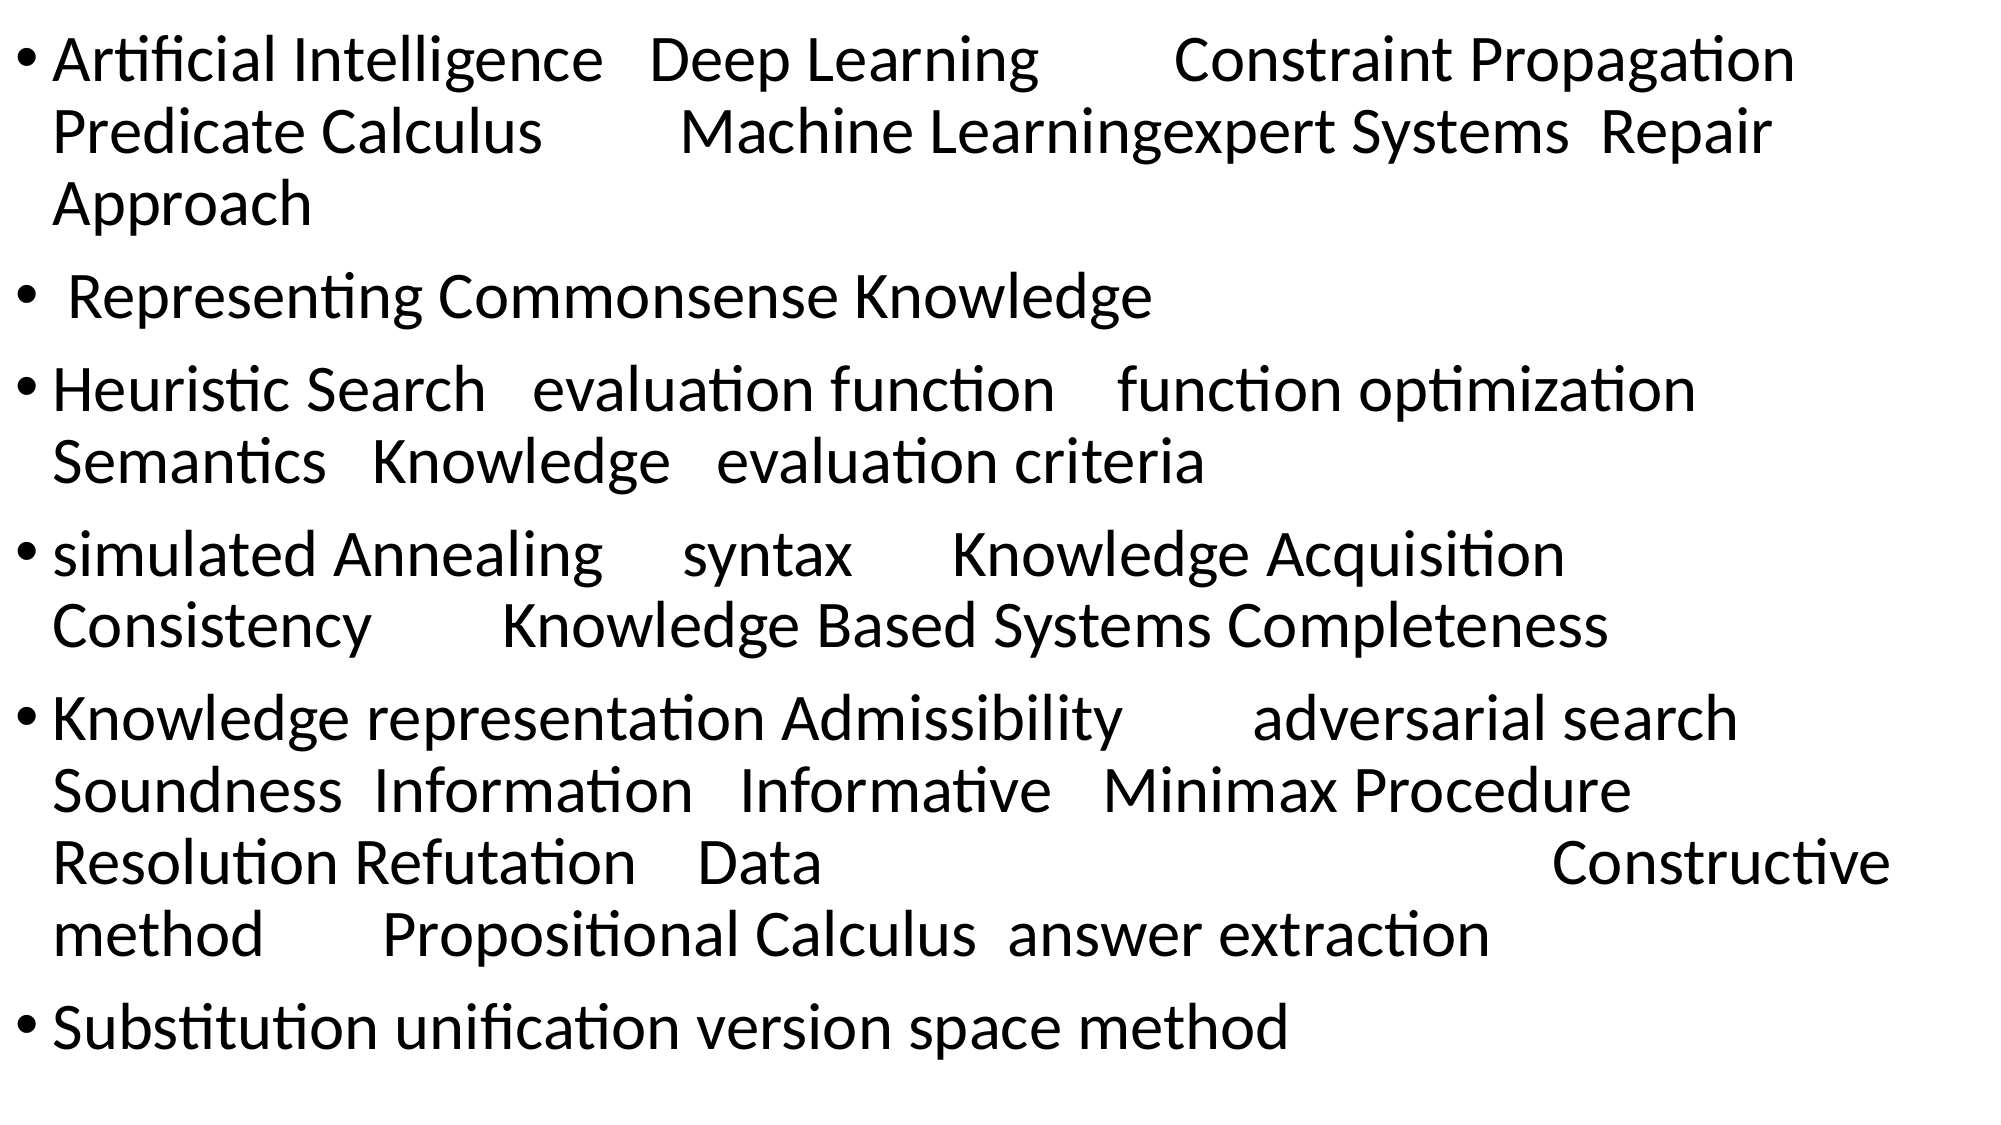

Artificial Intelligence   Deep Learning         Constraint Propagation    Predicate Calculus         Machine Learningexpert Systems  Repair Approach
 Representing Commonsense Knowledge
Heuristic Search   evaluation function	 function optimization Semantics   Knowledge   evaluation criteria
simulated Annealing	  syntax	Knowledge Acquisition	Consistency	Knowledge Based Systems Completeness
Knowledge representation Admissibility	adversarial search	Soundness  Information   Informative	Minimax Procedure		Resolution Refutation    Data					Constructive method	  Propositional Calculus  answer extraction
Substitution unification version space method